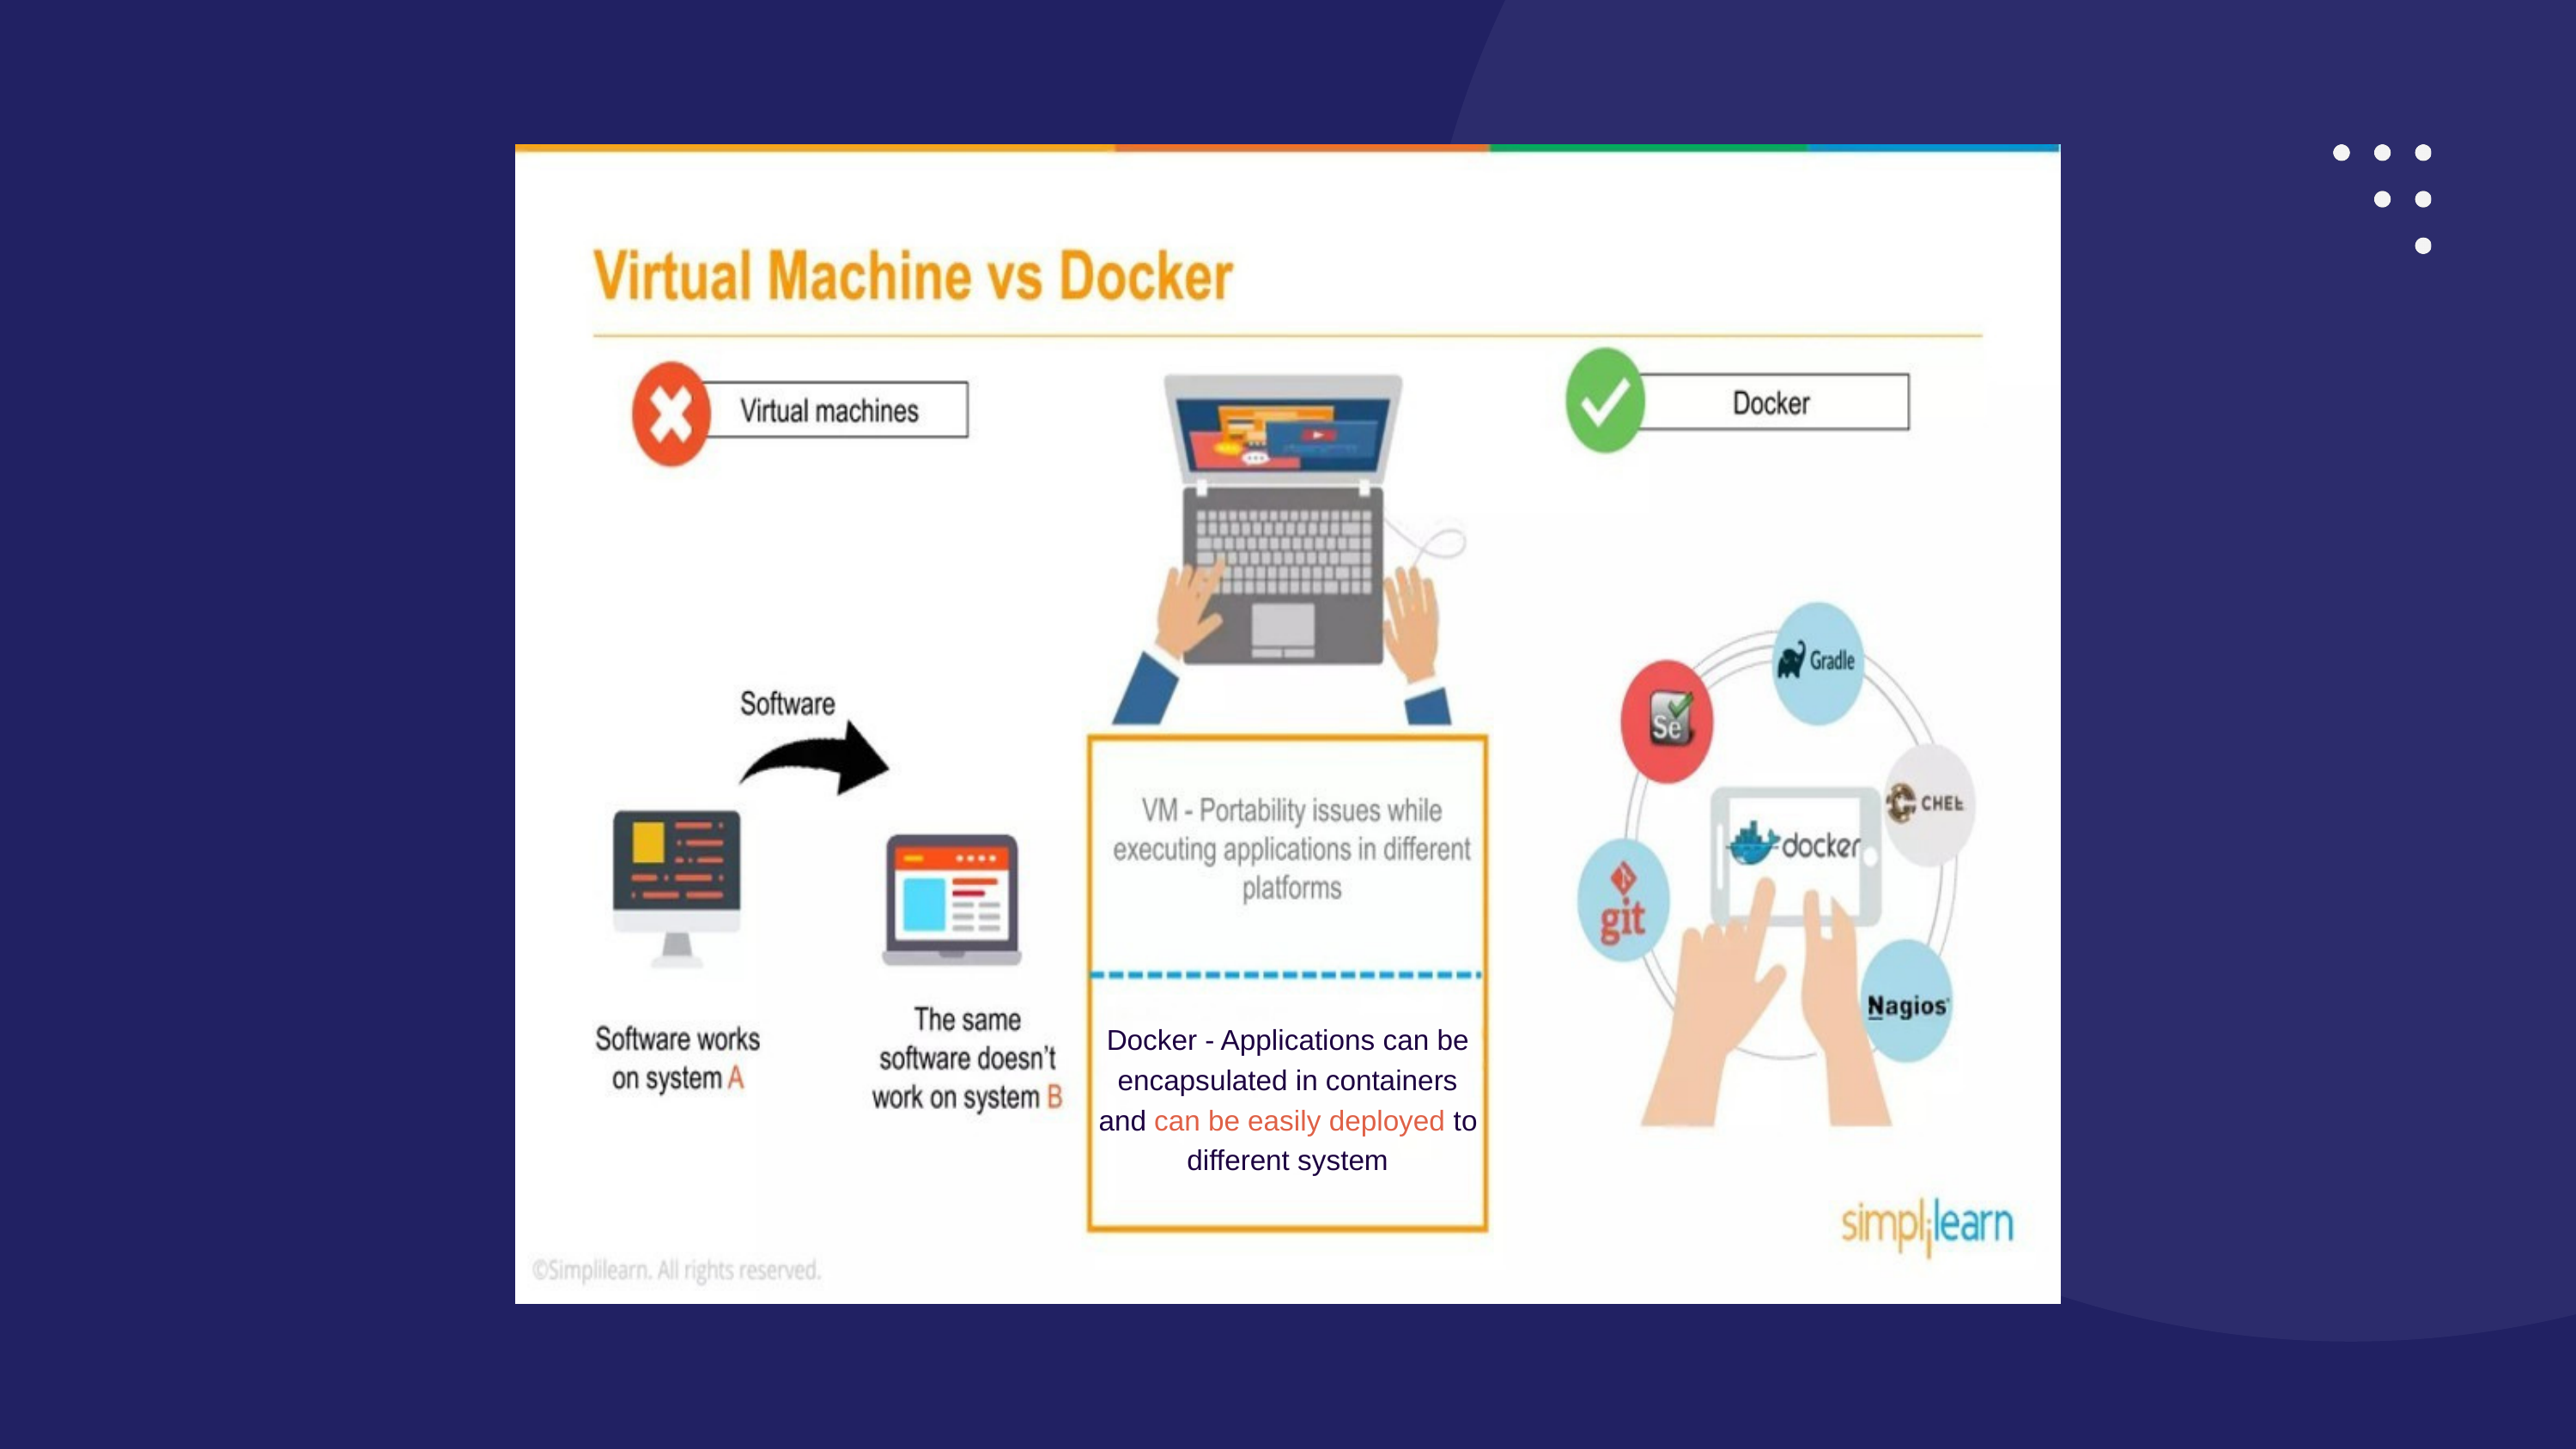

Docker - Applications can be encapsulated in containers and can be easily deployed to different system